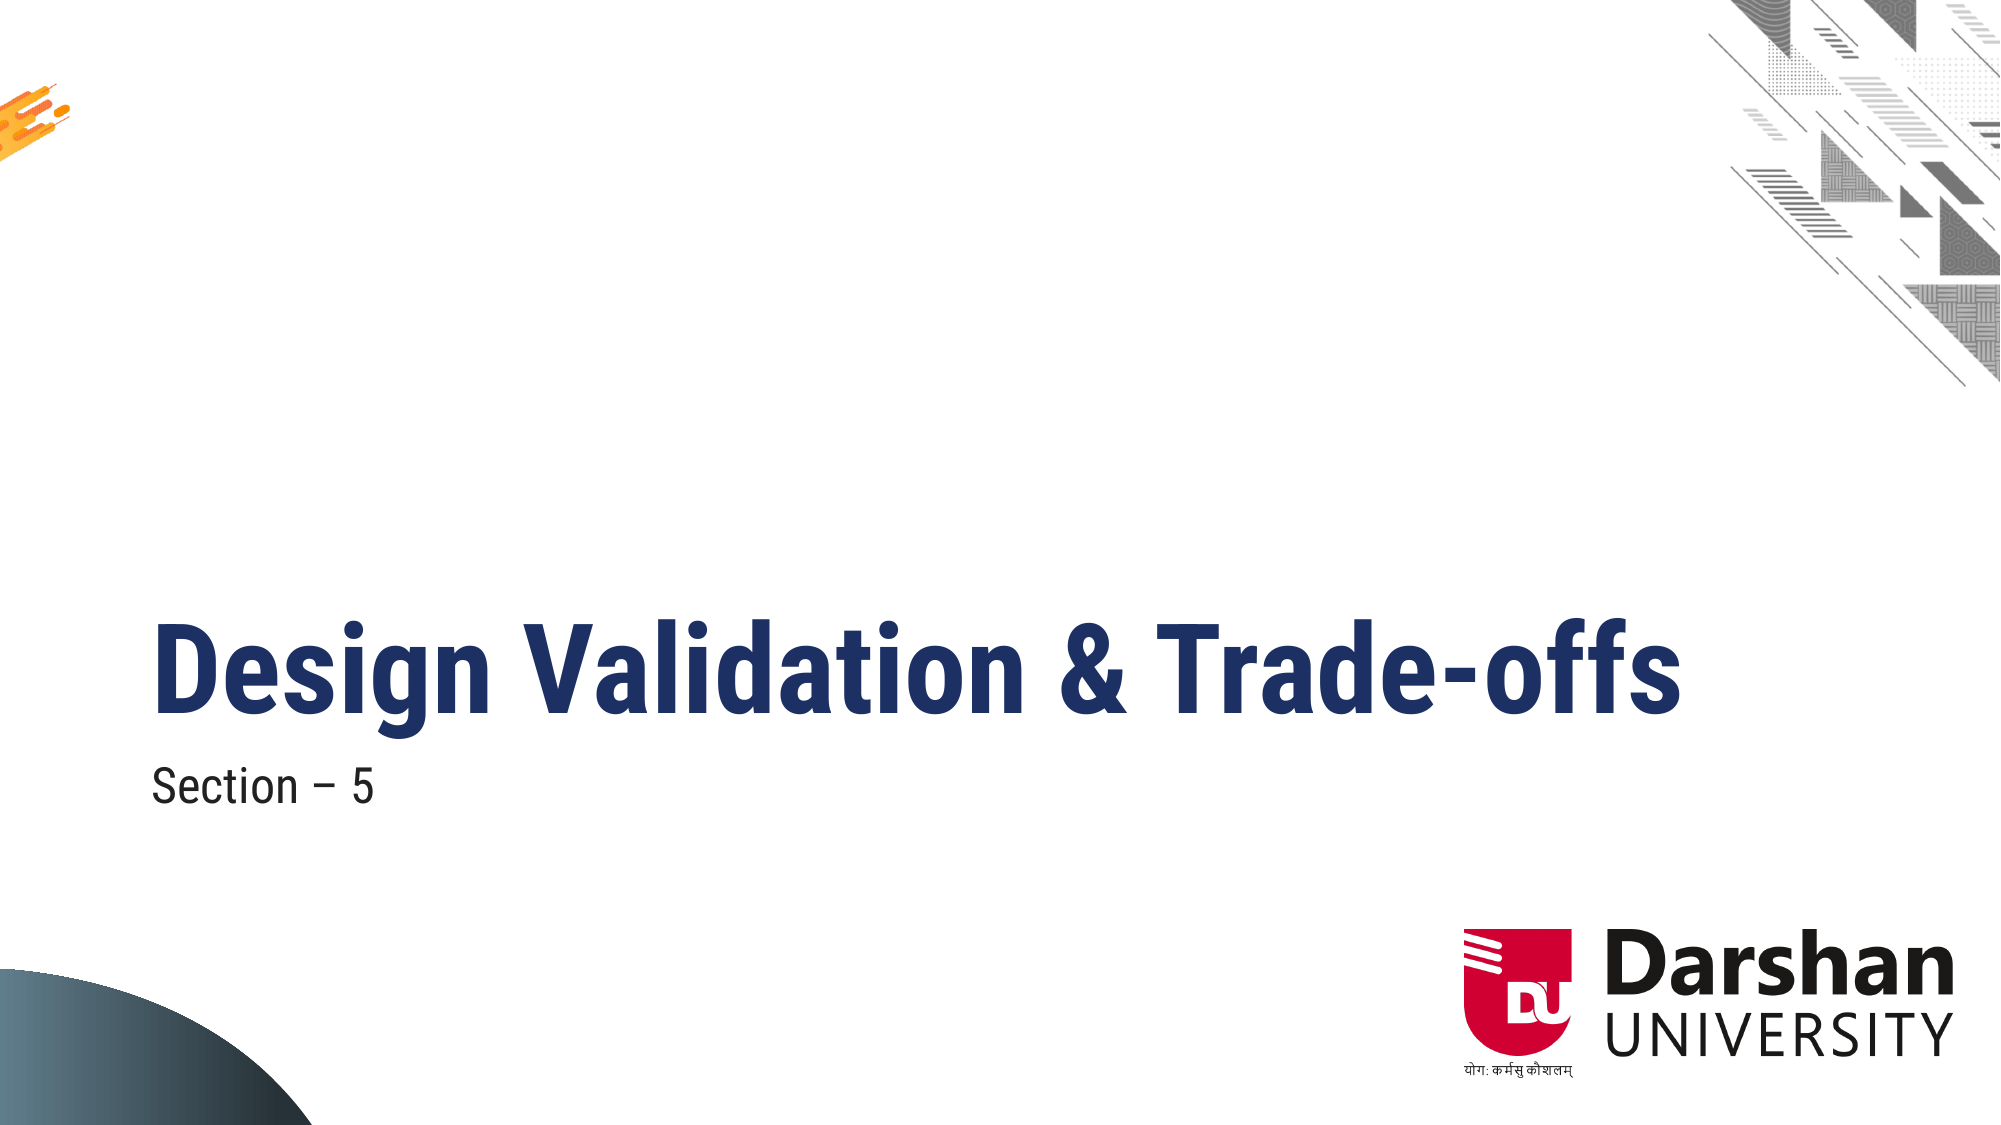

# Design Validation & Trade-offs
Section – 5